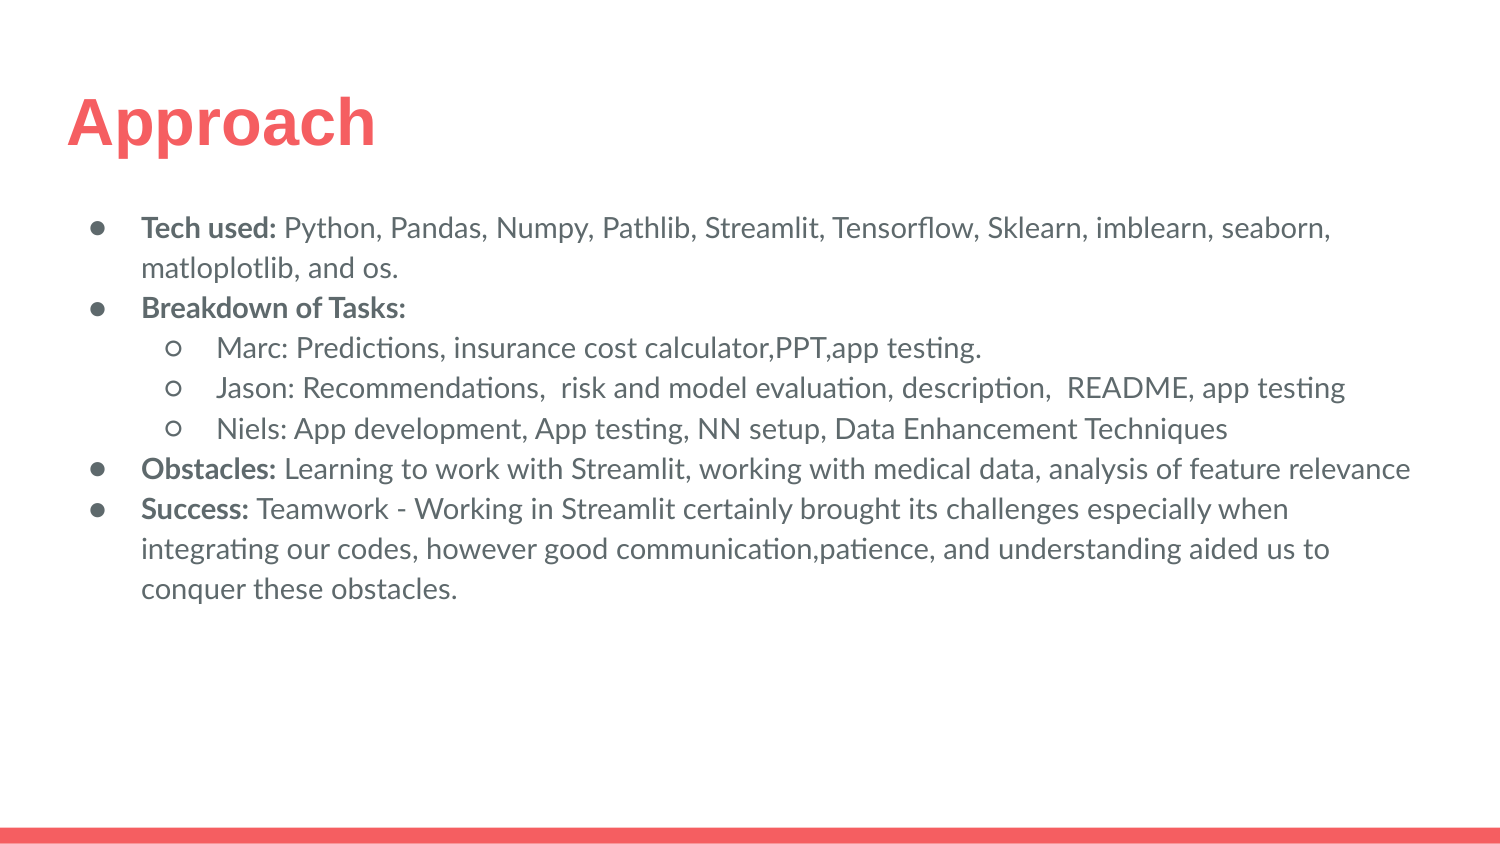

# Approach
Tech used: Python, Pandas, Numpy, Pathlib, Streamlit, Tensorflow, Sklearn, imblearn, seaborn, matloplotlib, and os.
Breakdown of Tasks:
Marc: Predictions, insurance cost calculator,PPT,app testing.
Jason: Recommendations,  risk and model evaluation, description,  README, app testing
Niels: App development, App testing, NN setup, Data Enhancement Techniques
Obstacles: Learning to work with Streamlit, working with medical data, analysis of feature relevance
Success: Teamwork - Working in Streamlit certainly brought its challenges especially when integrating our codes, however good communication,patience, and understanding aided us to conquer these obstacles.